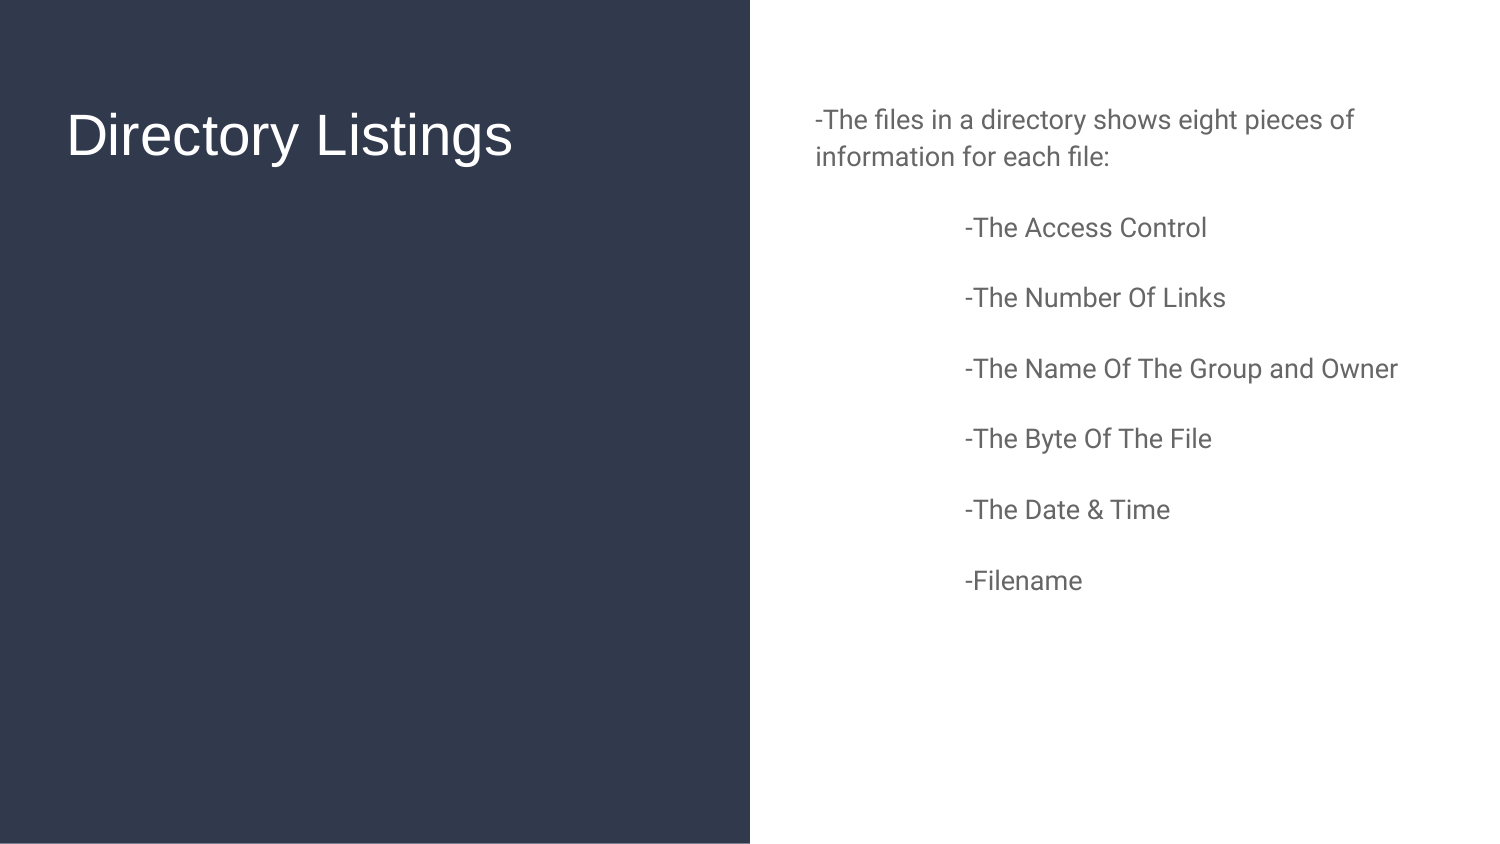

# Directory Listings
-The files in a directory shows eight pieces of information for each file:
	-The Access Control
	-The Number Of Links
	-The Name Of The Group and Owner
	-The Byte Of The File
	-The Date & Time
	-Filename